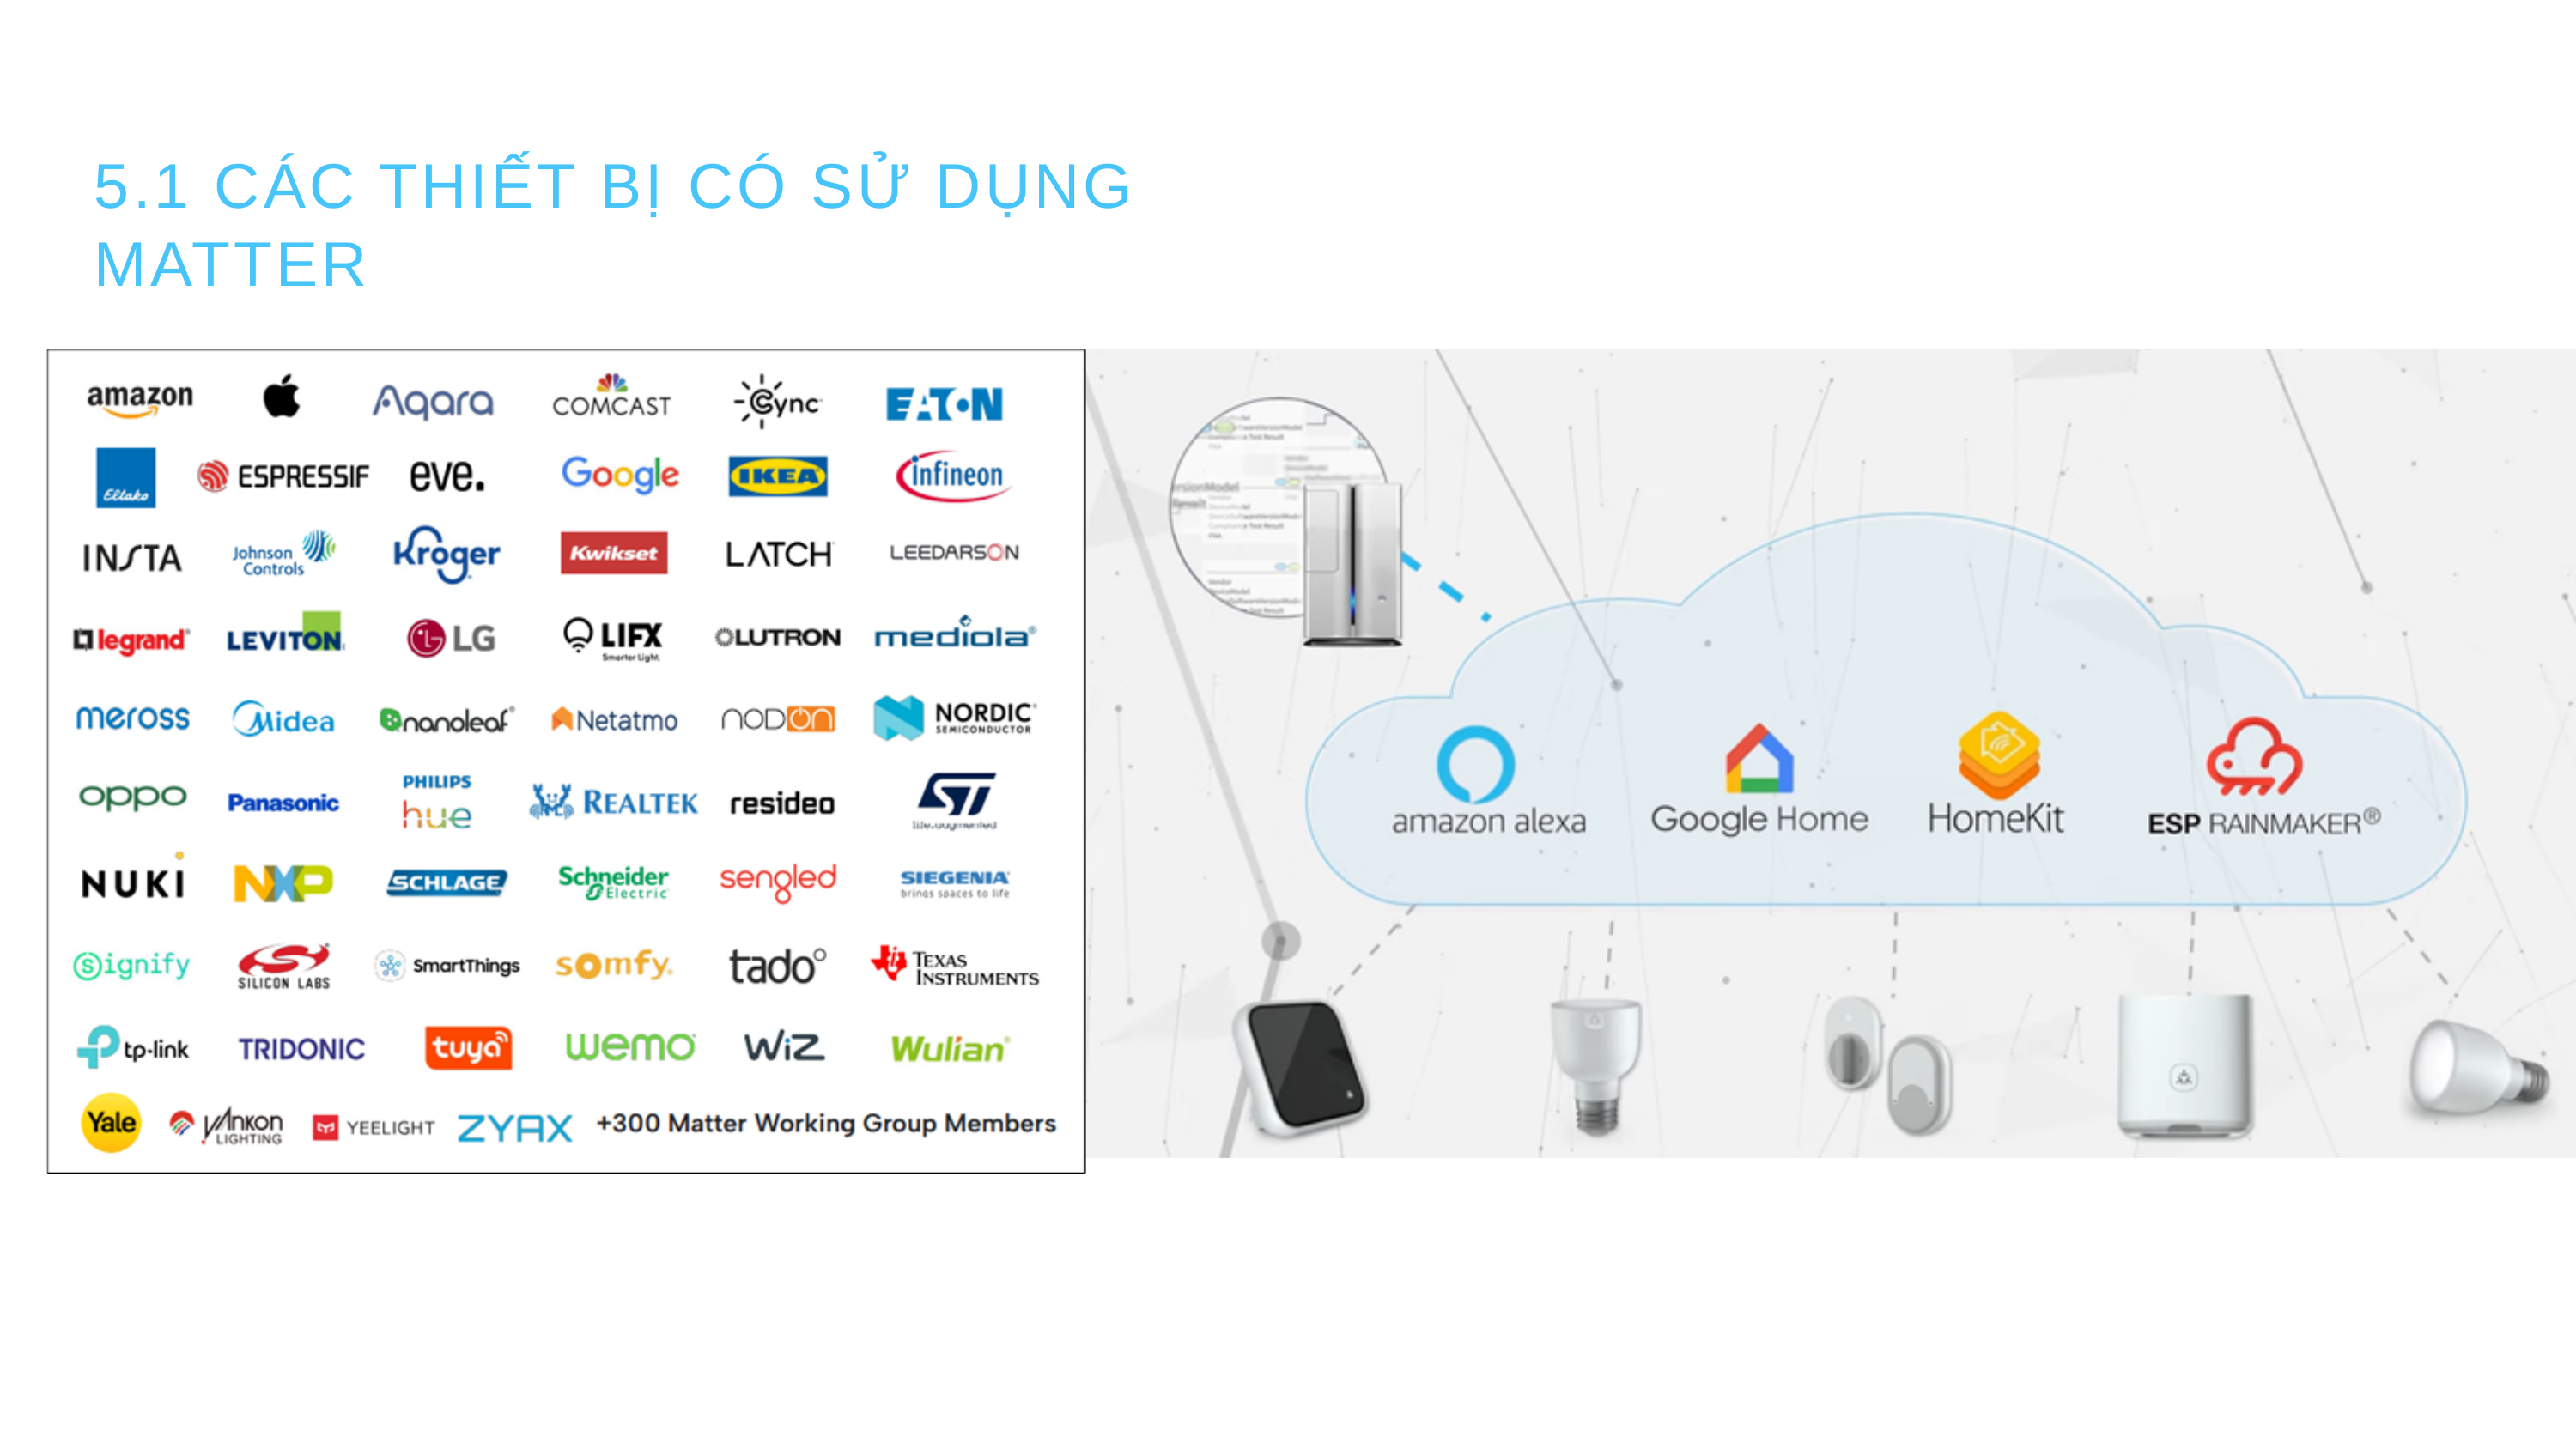

5.1 CÁC THIẾT BỊ CÓ SỬ DỤNG MATTER